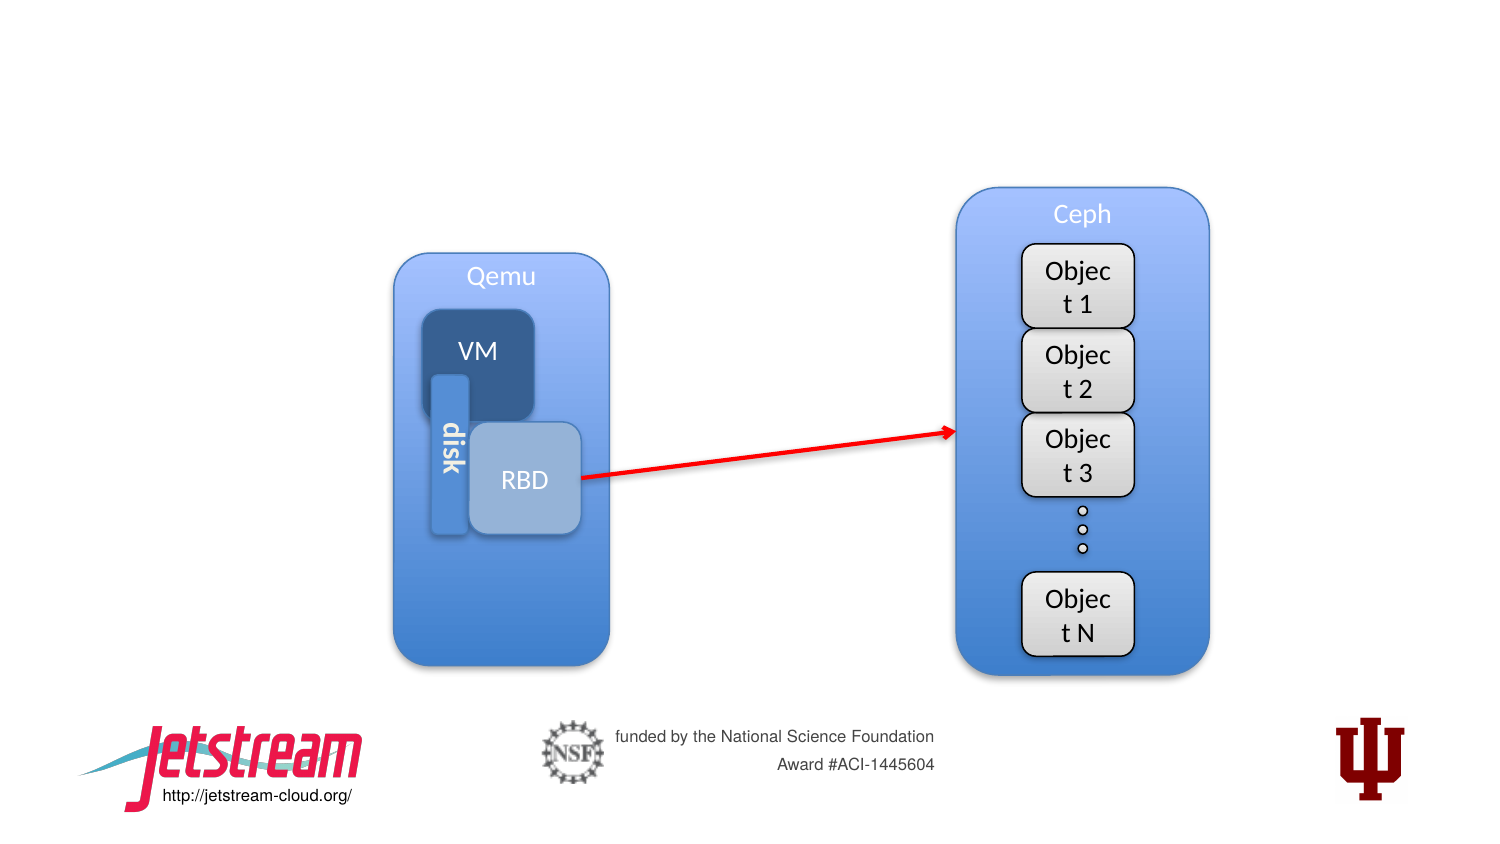

#
Ceph

Object 1
Object 2
Object 3

Object N
Qemu

VM

RBD
disk